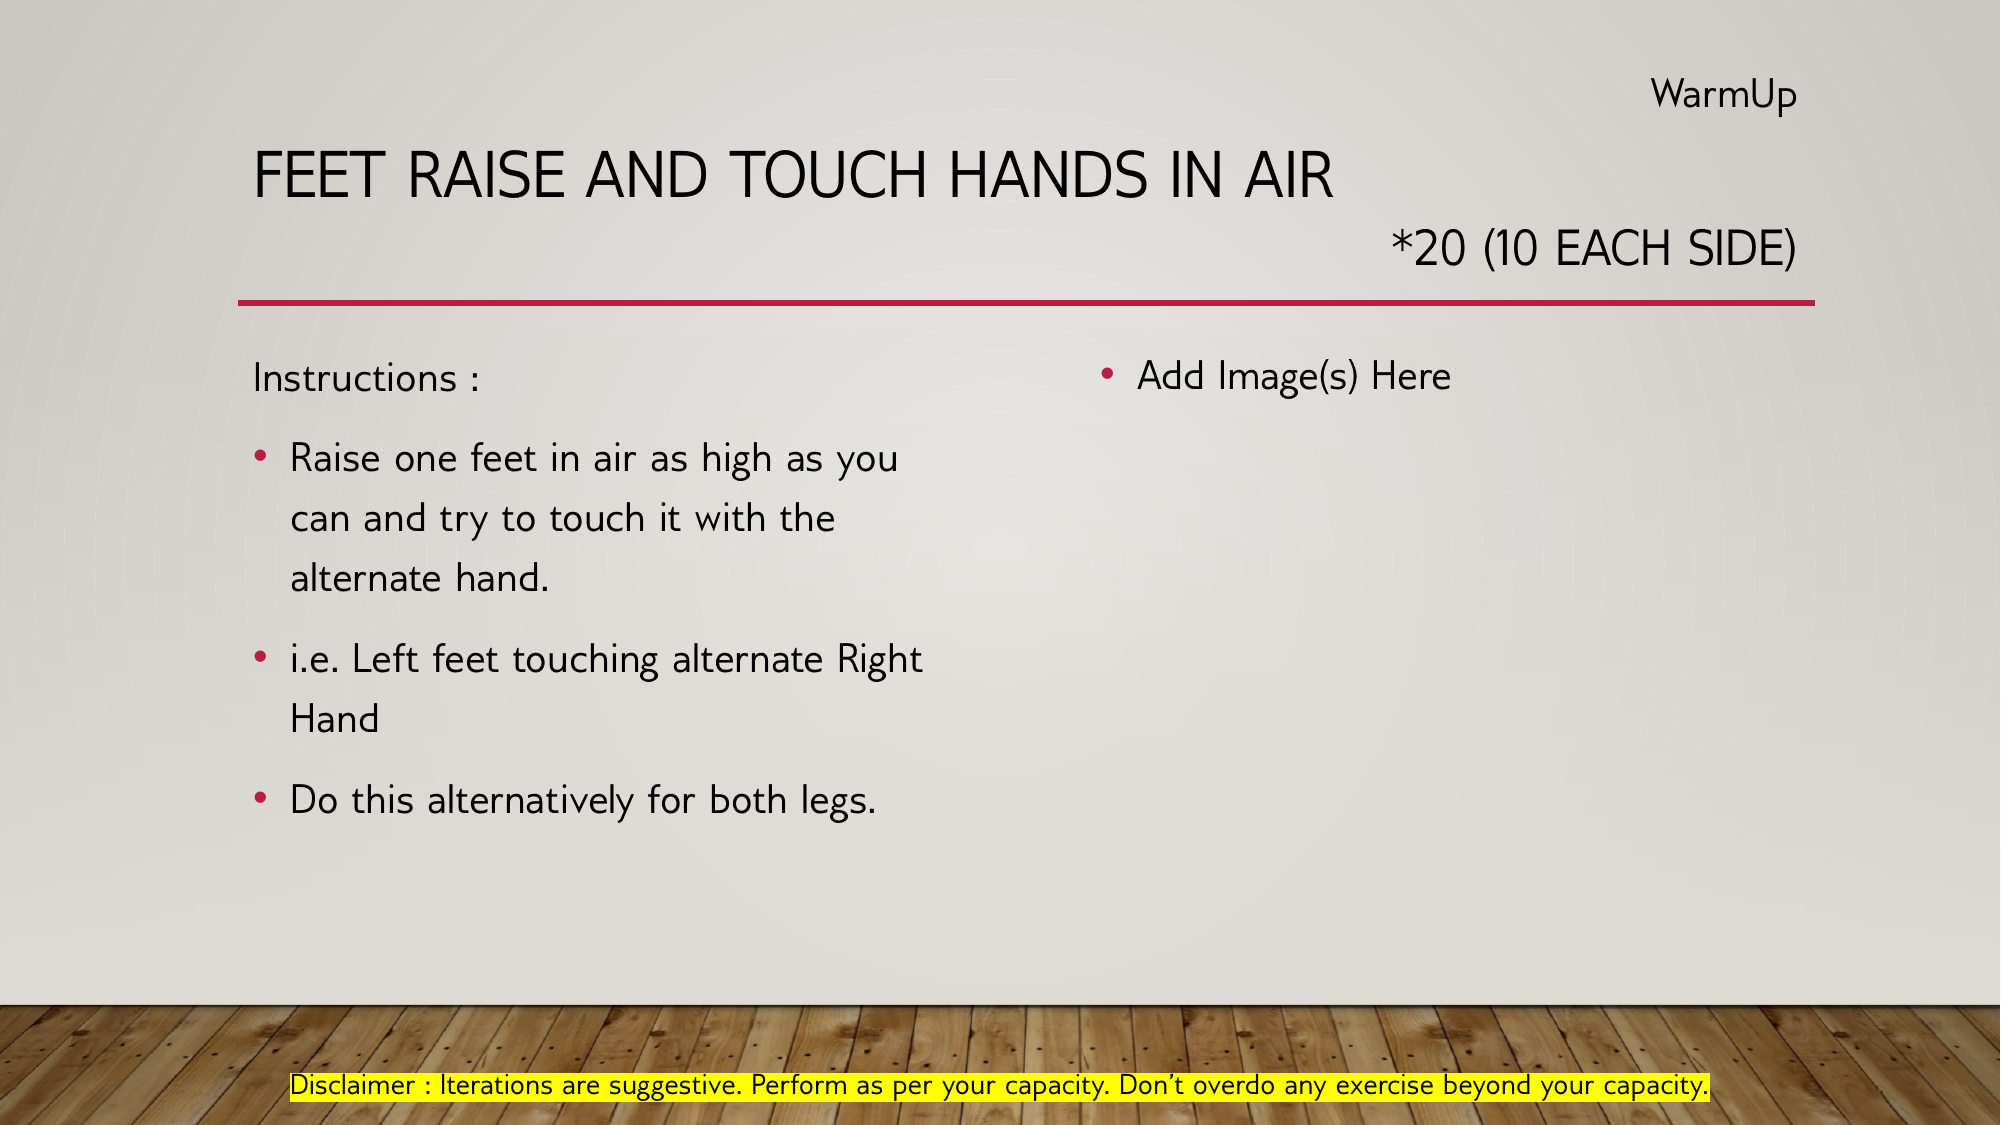

WarmUp
# Feet raise and touch hands in air
*20 (10 each side)
Add Image(s) Here

Instructions :
Raise one feet in air as high as you can and try to touch it with the alternate hand.
i.e. Left feet touching alternate Right Hand
Do this alternatively for both legs.
Disclaimer : Iterations are suggestive. Perform as per your capacity. Don’t overdo any exercise beyond your capacity.